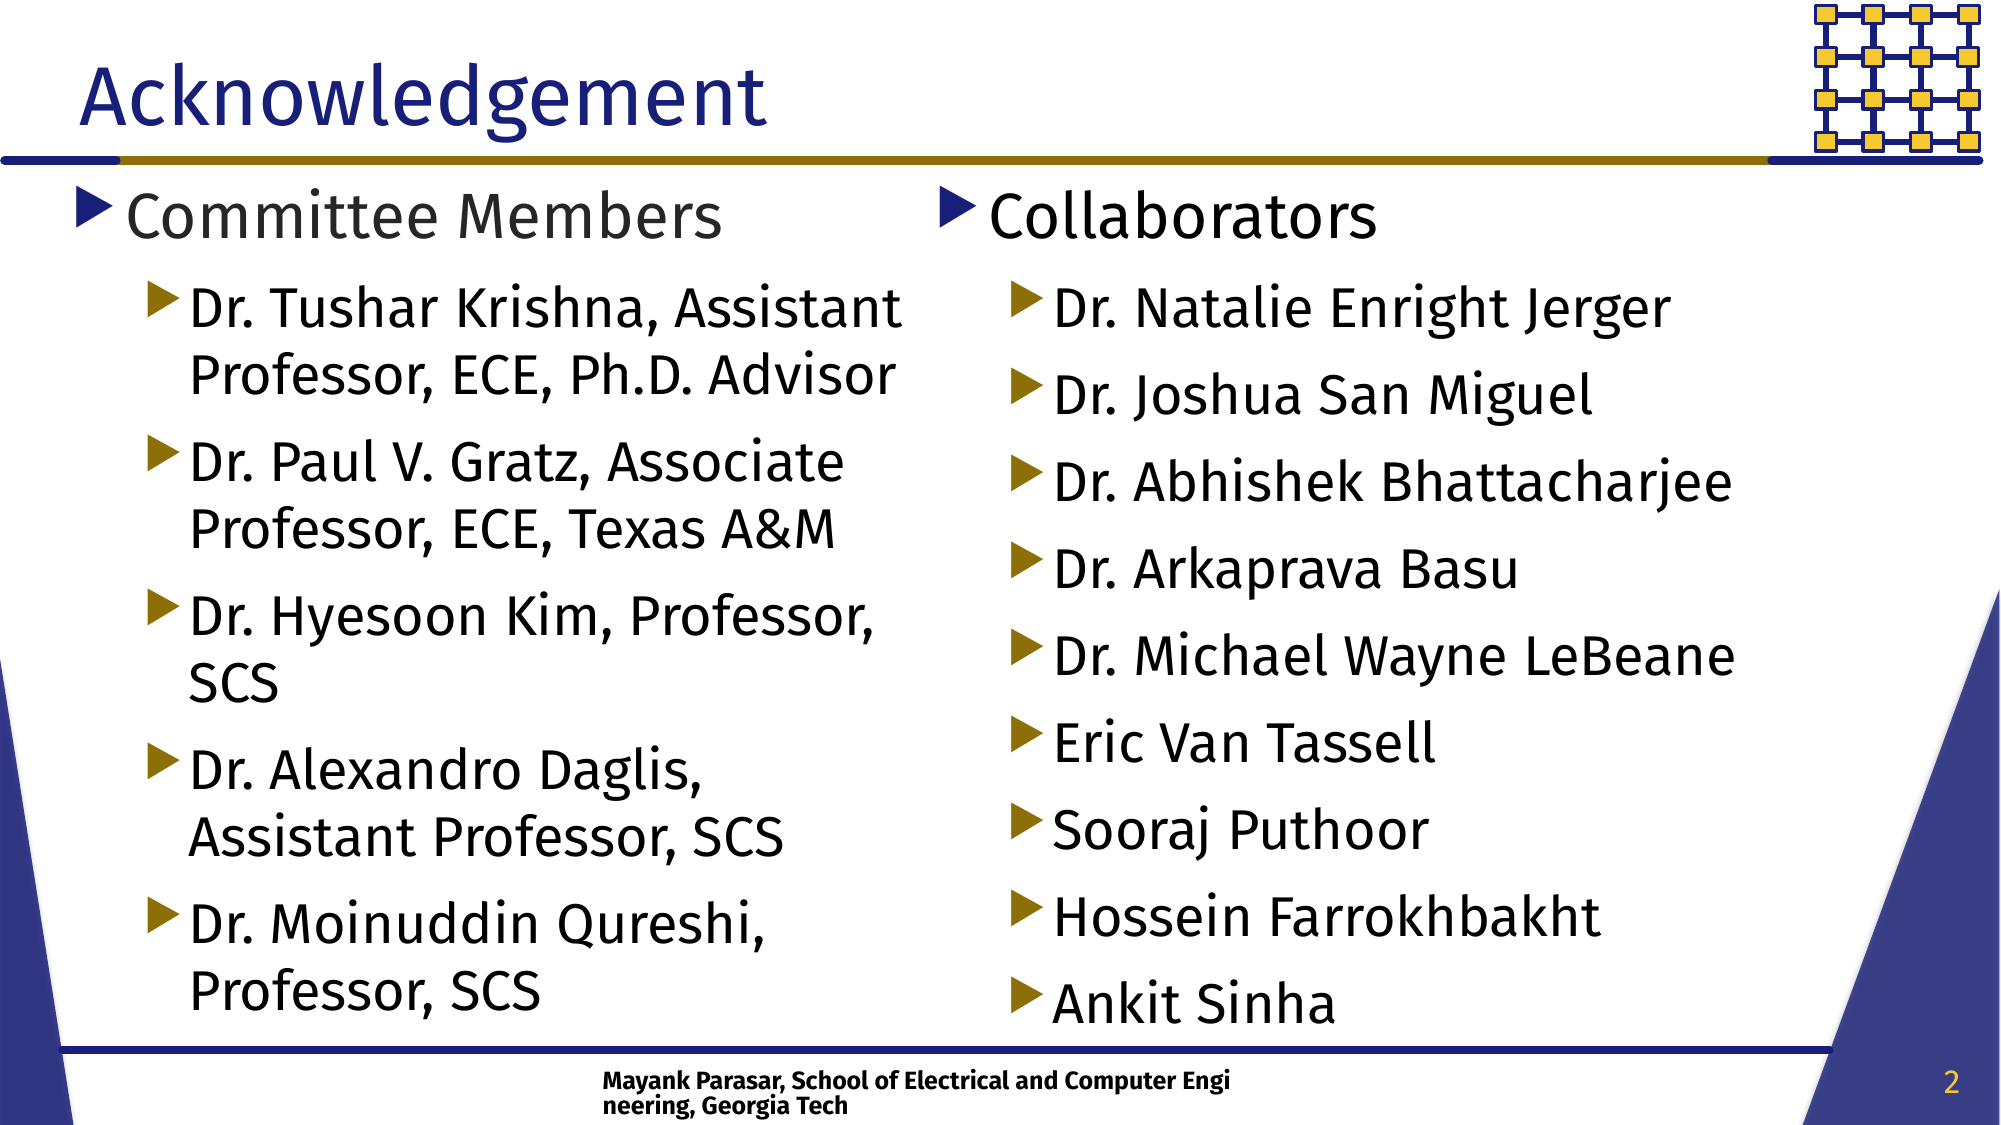

# Acknowledgement
Committee Members
Dr. Tushar Krishna, Assistant Professor, ECE, Ph.D. Advisor
Dr. Paul V. Gratz, Associate Professor, ECE, Texas A&M
Dr. Hyesoon Kim, Professor, SCS
Dr. Alexandro Daglis, Assistant Professor, SCS
Dr. Moinuddin Qureshi, Professor, SCS
Collaborators
Dr. Natalie Enright Jerger
Dr. Joshua San Miguel
Dr. Abhishek Bhattacharjee
Dr. Arkaprava Basu
Dr. Michael Wayne LeBeane
Eric Van Tassell
Sooraj Puthoor
Hossein Farrokhbakht
Ankit Sinha

2
Mayank Parasar, School of Electrical and Computer Engineering, Georgia Tech